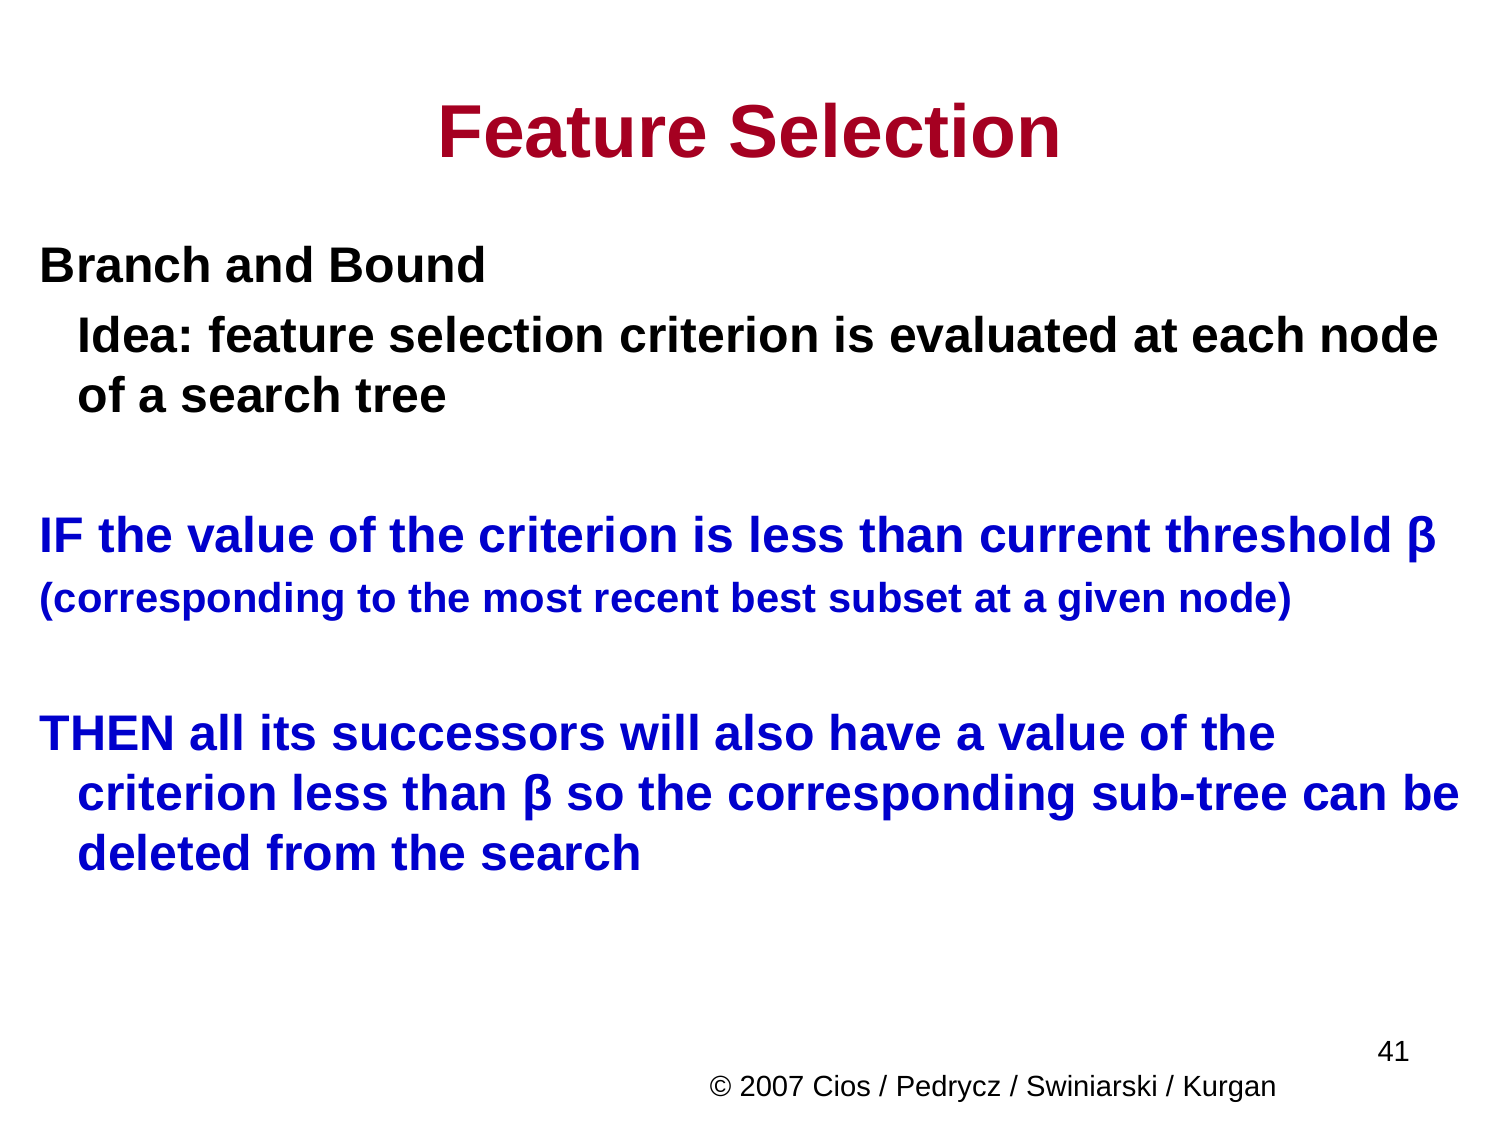

# Feature Selection
Branch and Bound
	Idea: feature selection criterion is evaluated at each node of a search tree

IF the value of the criterion is less than current threshold β
(corresponding to the most recent best subset at a given node)

THEN all its successors will also have a value of the  criterion less than β so the corresponding sub-tree can be deleted from the search

© 2007 Cios / Pedrycz / Swiniarski / Kurgan
	41